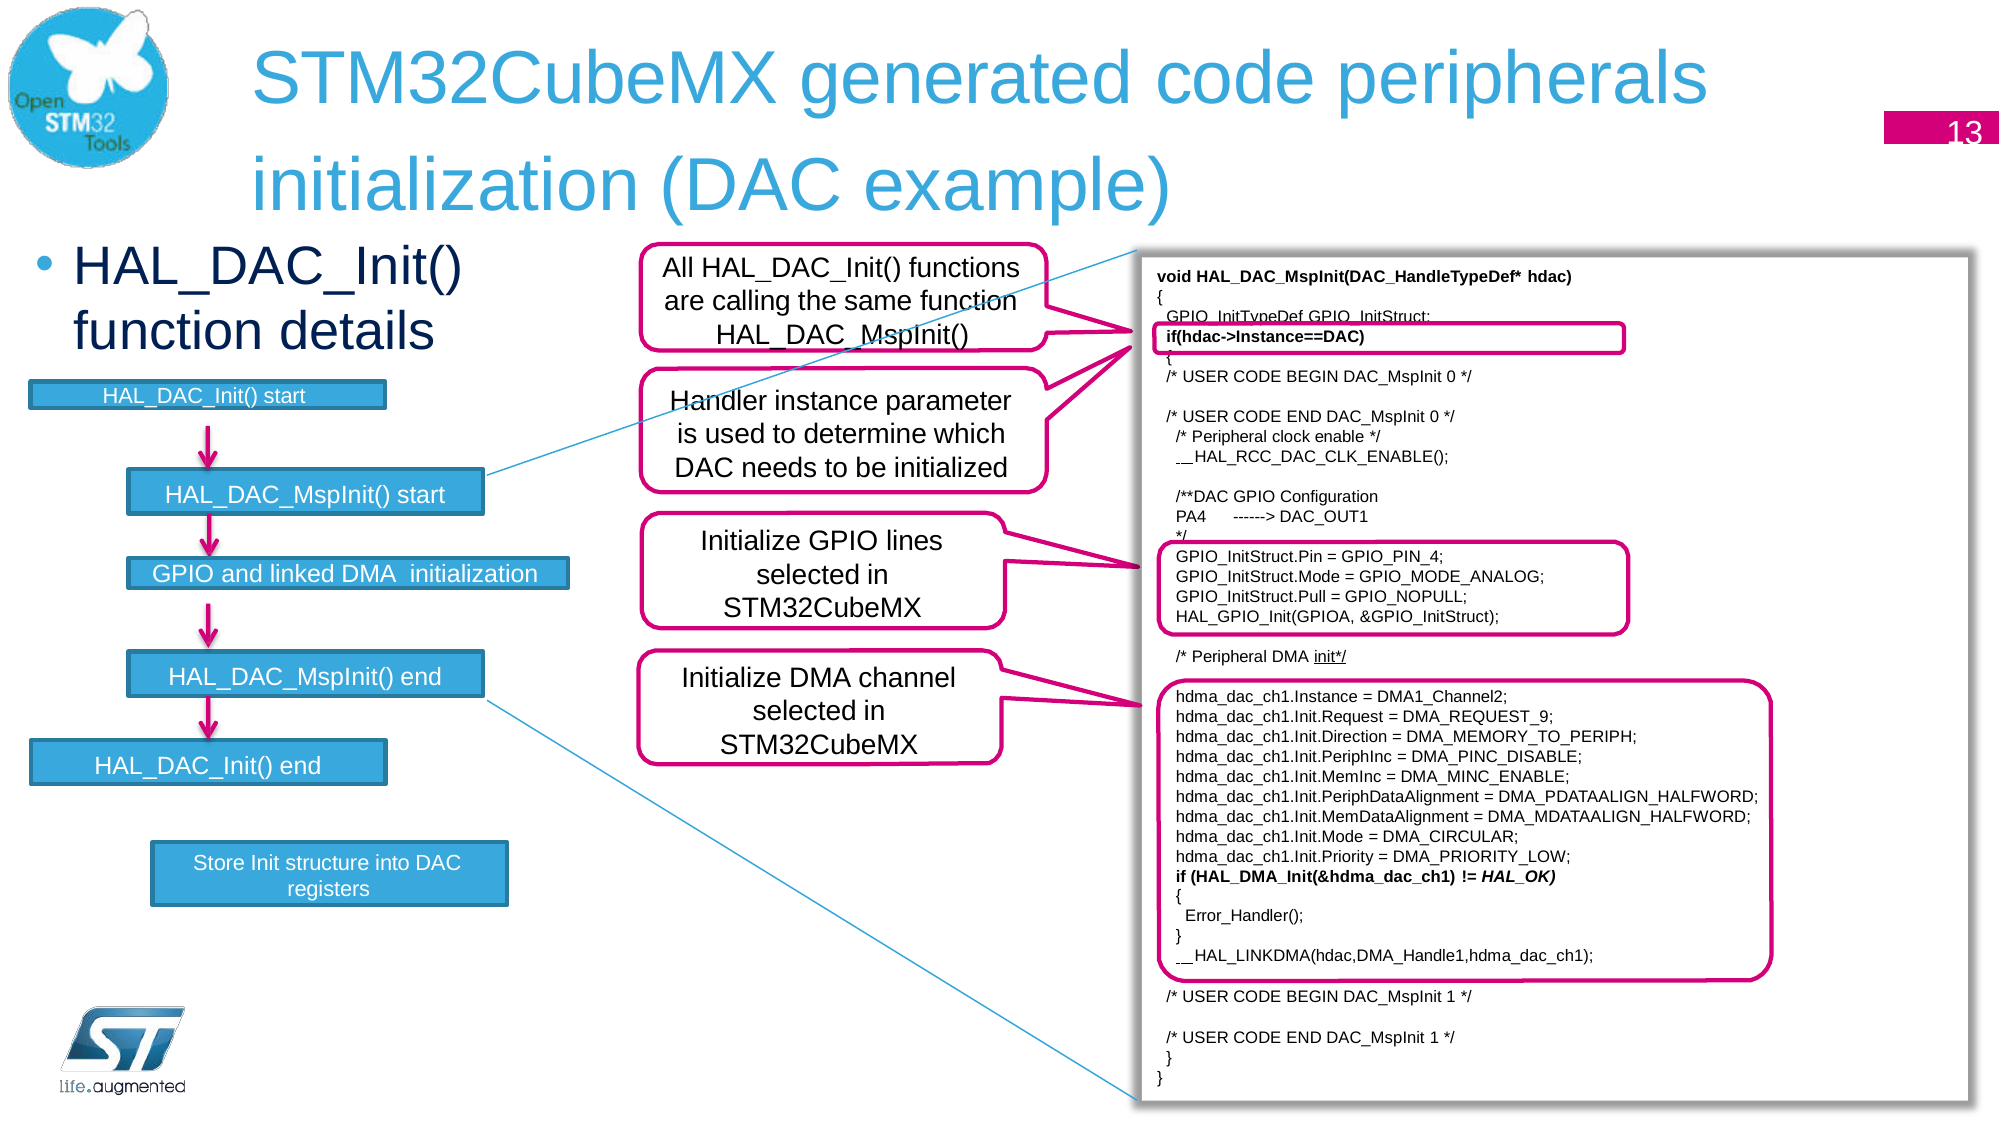

# STM32CubeMX generated code peripherals initialization (DAC example)
13

HAL_DAC_Init() function details

All HAL_DAC_Init() functions

void HAL_DAC_MspInit(DAC_HandleTypeDef* hdac)
{
GPIO_InitTypeDef GPIO_InitStruct;
if(hdac->Instance==DAC)
{
/* USER CODE BEGIN DAC_MspInit 0 */

are calling the same function

HAL_DAC_MspInit()

HAL_DAC_Init() start
Handler instance parameter
/* USER CODE END DAC_MspInit 0 */
/* Peripheral clock enable */
    HAL_RCC_DAC_CLK_ENABLE();

is used to determine which

DAC needs to be initialized

HAL_DAC_MspInit() start
/**DAC GPIO Configuration PA4	------> DAC_OUT1
*/
GPIO_InitStruct.Pin = GPIO_PIN_4; GPIO_InitStruct.Mode = GPIO_MODE_ANALOG; GPIO_InitStruct.Pull = GPIO_NOPULL; HAL_GPIO_Init(GPIOA, &GPIO_InitStruct);

Initialize GPIO lines

selected in
GPIO and linked DMA  initialization

STM32CubeMX

/* Peripheral DMA init*/

Initialize DMA channel
HAL_DAC_MspInit() end

hdma_dac_ch1.Instance = DMA1_Channel2; hdma_dac_ch1.Init.Request = DMA_REQUEST_9; hdma_dac_ch1.Init.Direction = DMA_MEMORY_TO_PERIPH; hdma_dac_ch1.Init.PeriphInc = DMA_PINC_DISABLE; hdma_dac_ch1.Init.MemInc = DMA_MINC_ENABLE;
hdma_dac_ch1.Init.PeriphDataAlignment = DMA_PDATAALIGN_HALFWORD; hdma_dac_ch1.Init.MemDataAlignment = DMA_MDATAALIGN_HALFWORD; hdma_dac_ch1.Init.Mode = DMA_CIRCULAR;
hdma_dac_ch1.Init.Priority = DMA_PRIORITY_LOW;
if (HAL_DMA_Init(&hdma_dac_ch1) != HAL_OK)
{
Error_Handler();
}
    HAL_LINKDMA(hdac,DMA_Handle1,hdma_dac_ch1);

selected in

STM32CubeMX

HAL_DAC_Init() end

Store Init structure into DAC registers
/* USER CODE BEGIN DAC_MspInit 1 */

/* USER CODE END DAC_MspInit 1 */
}
}